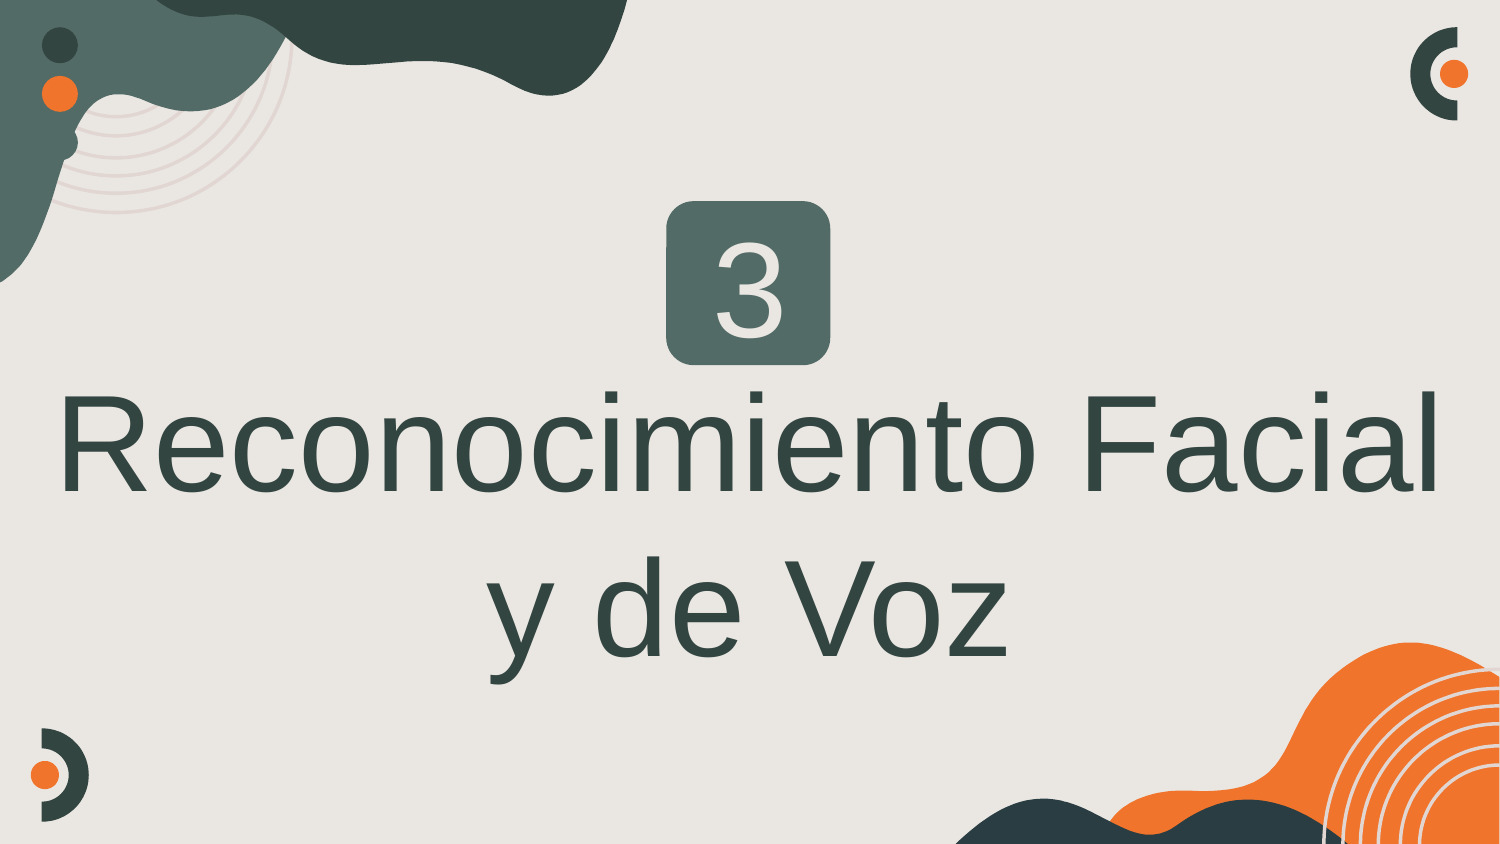

3
# Reconocimiento Facial y de Voz